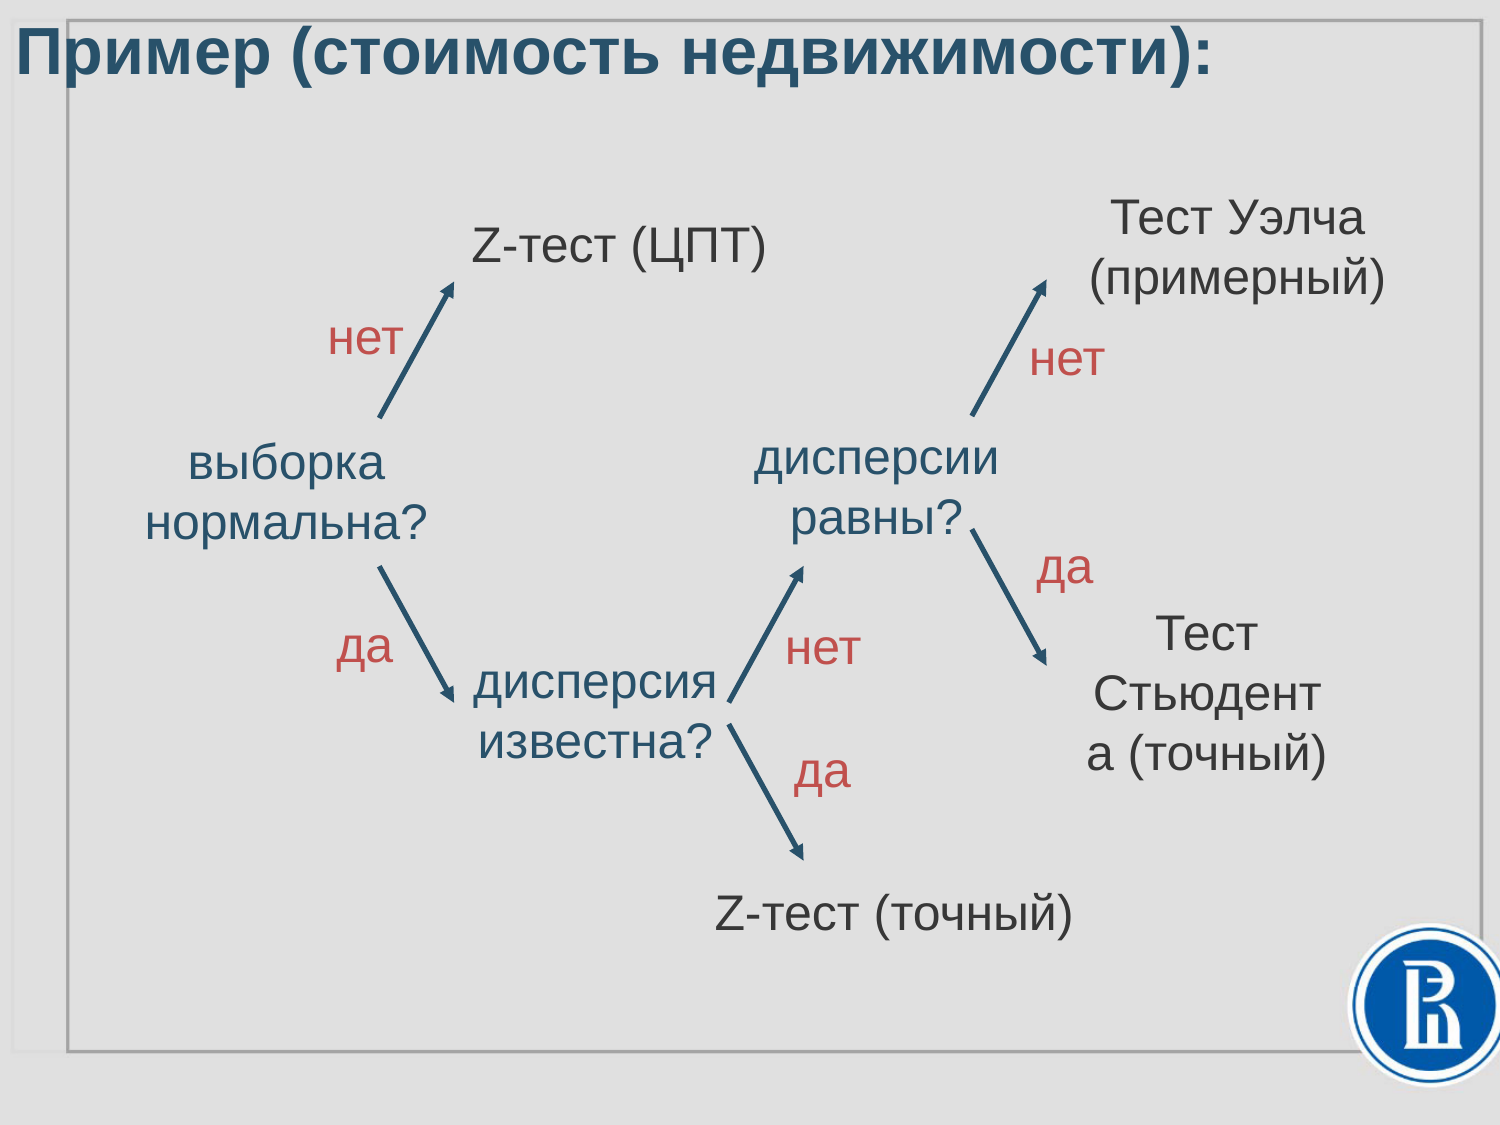

# Пример (стоимость недвижимости):
Тест Уэлча (примерный)
Z-тест (ЦПТ)
нет
нет
дисперсии равны?
выборка нормальна?
да
Тест Стьюдента (точный)
да
нет
дисперсия известна?
да
Z-тест (точный)